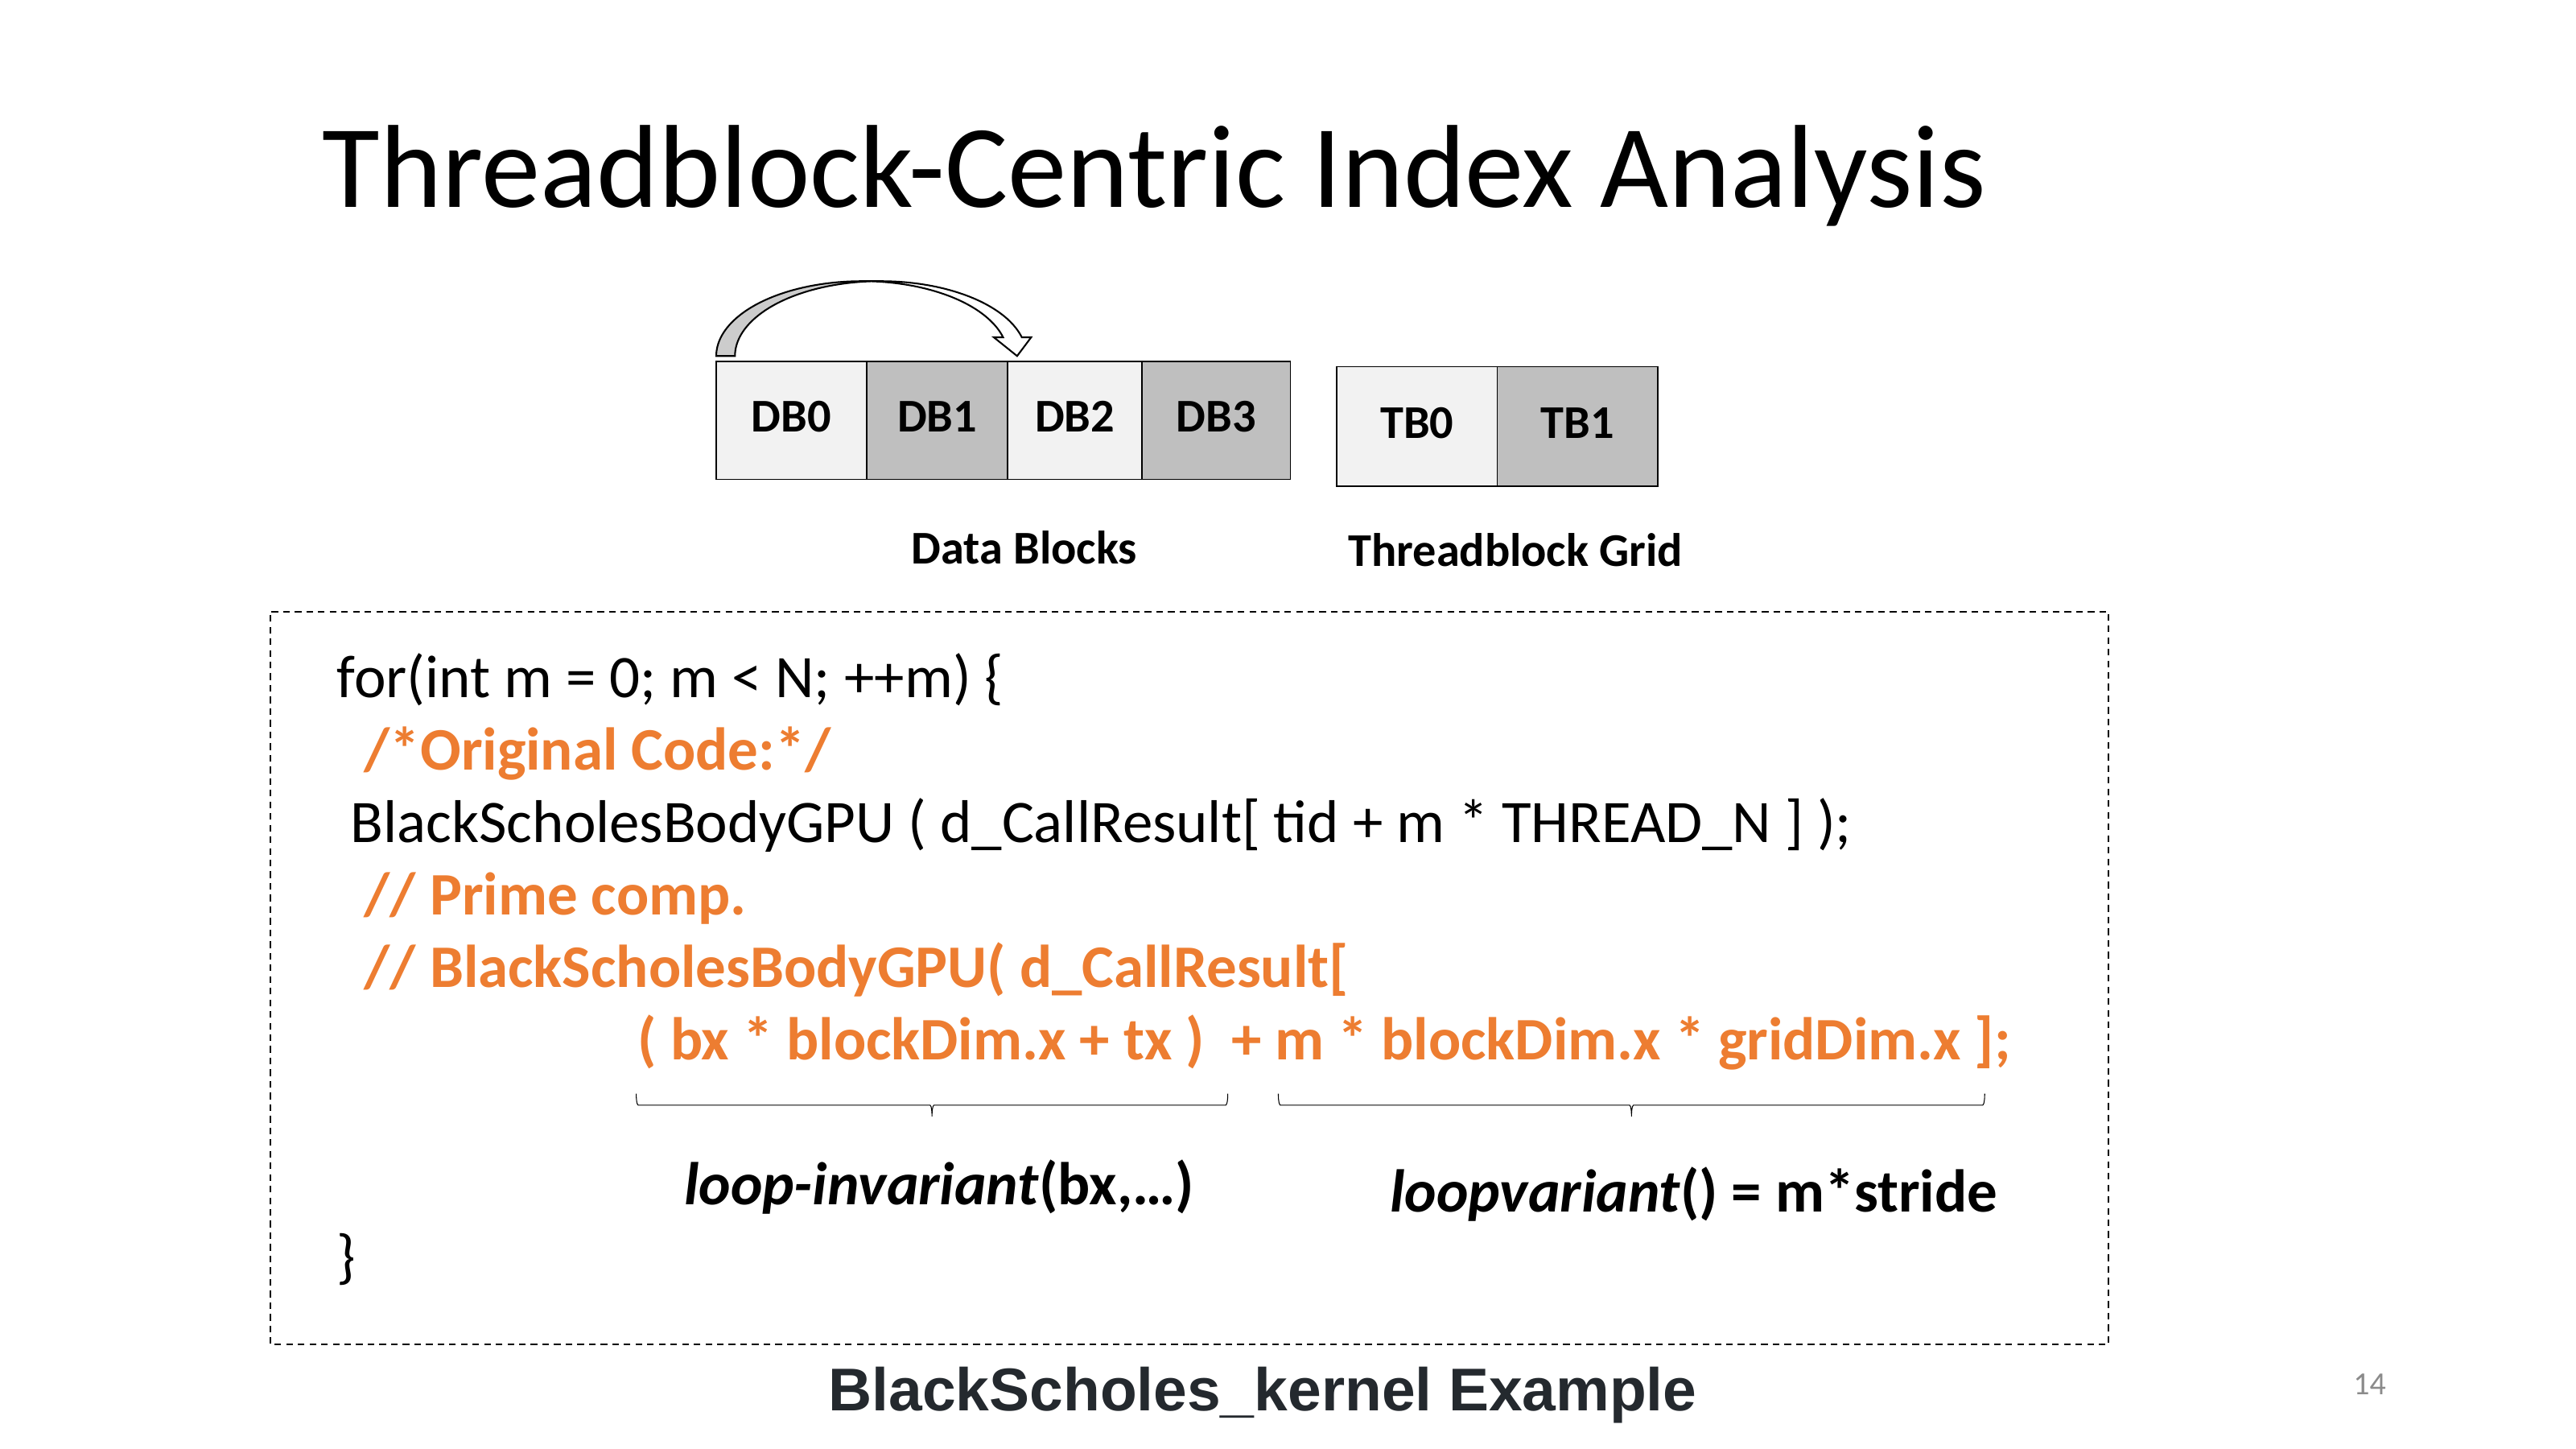

# Threadblock-Centric Index Analysis

| DB0 | DB1 | DB2 | DB3 |
| --- | --- | --- | --- |
| TB0 | TB1 |
| --- | --- |
Data Blocks
Threadblock Grid

for(int m = 0; m < N; ++m) {
  /*Original Code:*/
 BlackScholesBodyGPU ( d_CallResult[ tid + m * THREAD_N ] );
  // Prime comp.
  // BlackScholesBodyGPU( d_CallResult[
                      ( bx * blockDim.x + tx )  + m * blockDim.x * gridDim.x ];

}

loop-invariant(bx,…)
loopvariant() = m*stride
14
BlackScholes_kernel Example